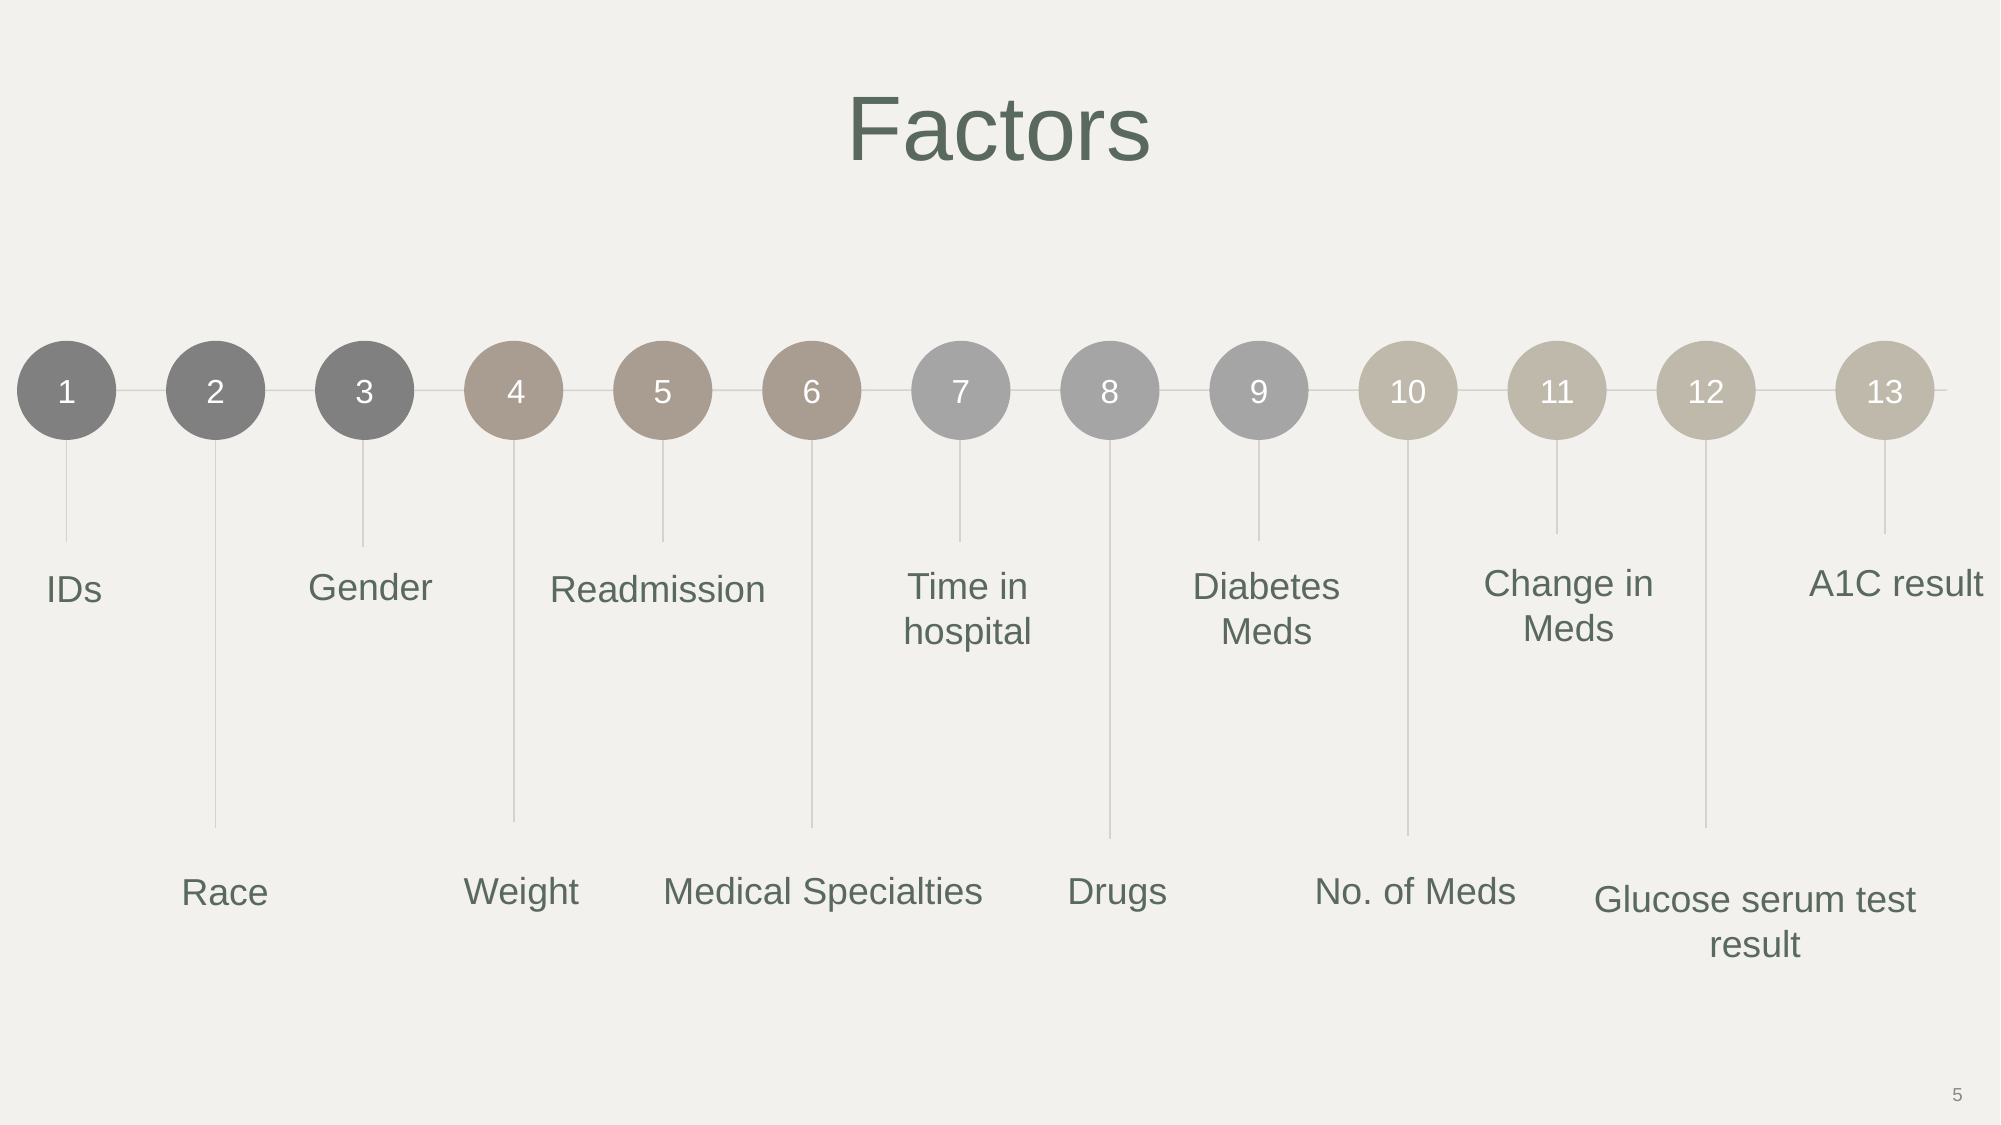

# Factors

1
2
3
4
5
6
7
8
9
10
11
12
13
Change in Meds
A1C result
Time in hospital
Diabetes Meds
Gender
Readmission
IDs

Weight
Medical Specialties

Drugs
No. of Meds
Race
Glucose serum test result
5